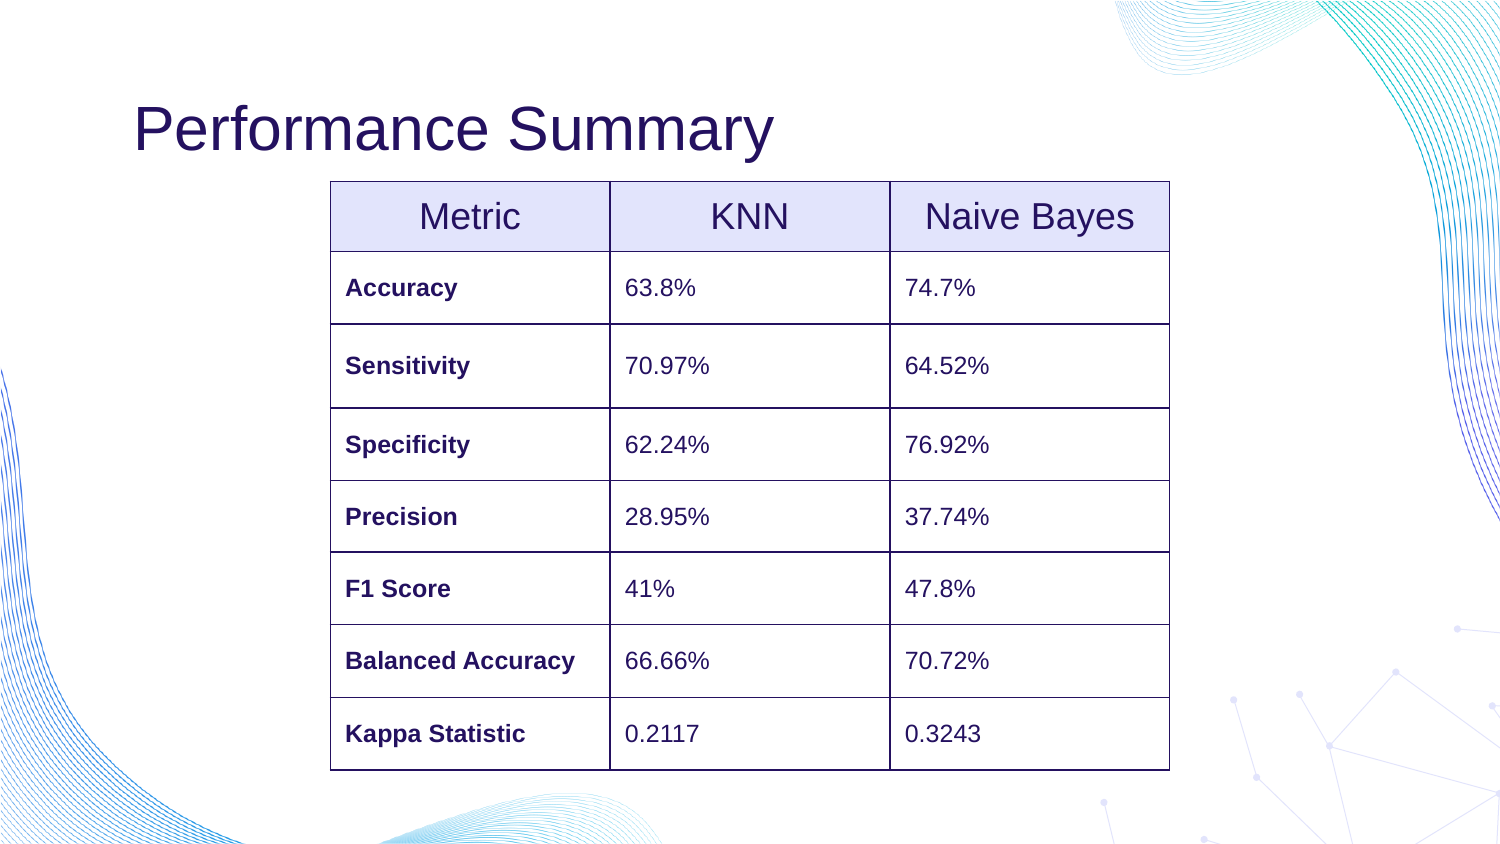

# Performance Summary
| Metric | KNN | Naive Bayes |
| --- | --- | --- |
| Accuracy | 63.8% | 74.7% |
| Sensitivity | 70.97% | 64.52% |
| Specificity | 62.24% | 76.92% |
| Precision | 28.95% | 37.74% |
| F1 Score | 41% | 47.8% |
| Balanced Accuracy | 66.66% | 70.72% |
| Kappa Statistic | 0.2117 | 0.3243 |